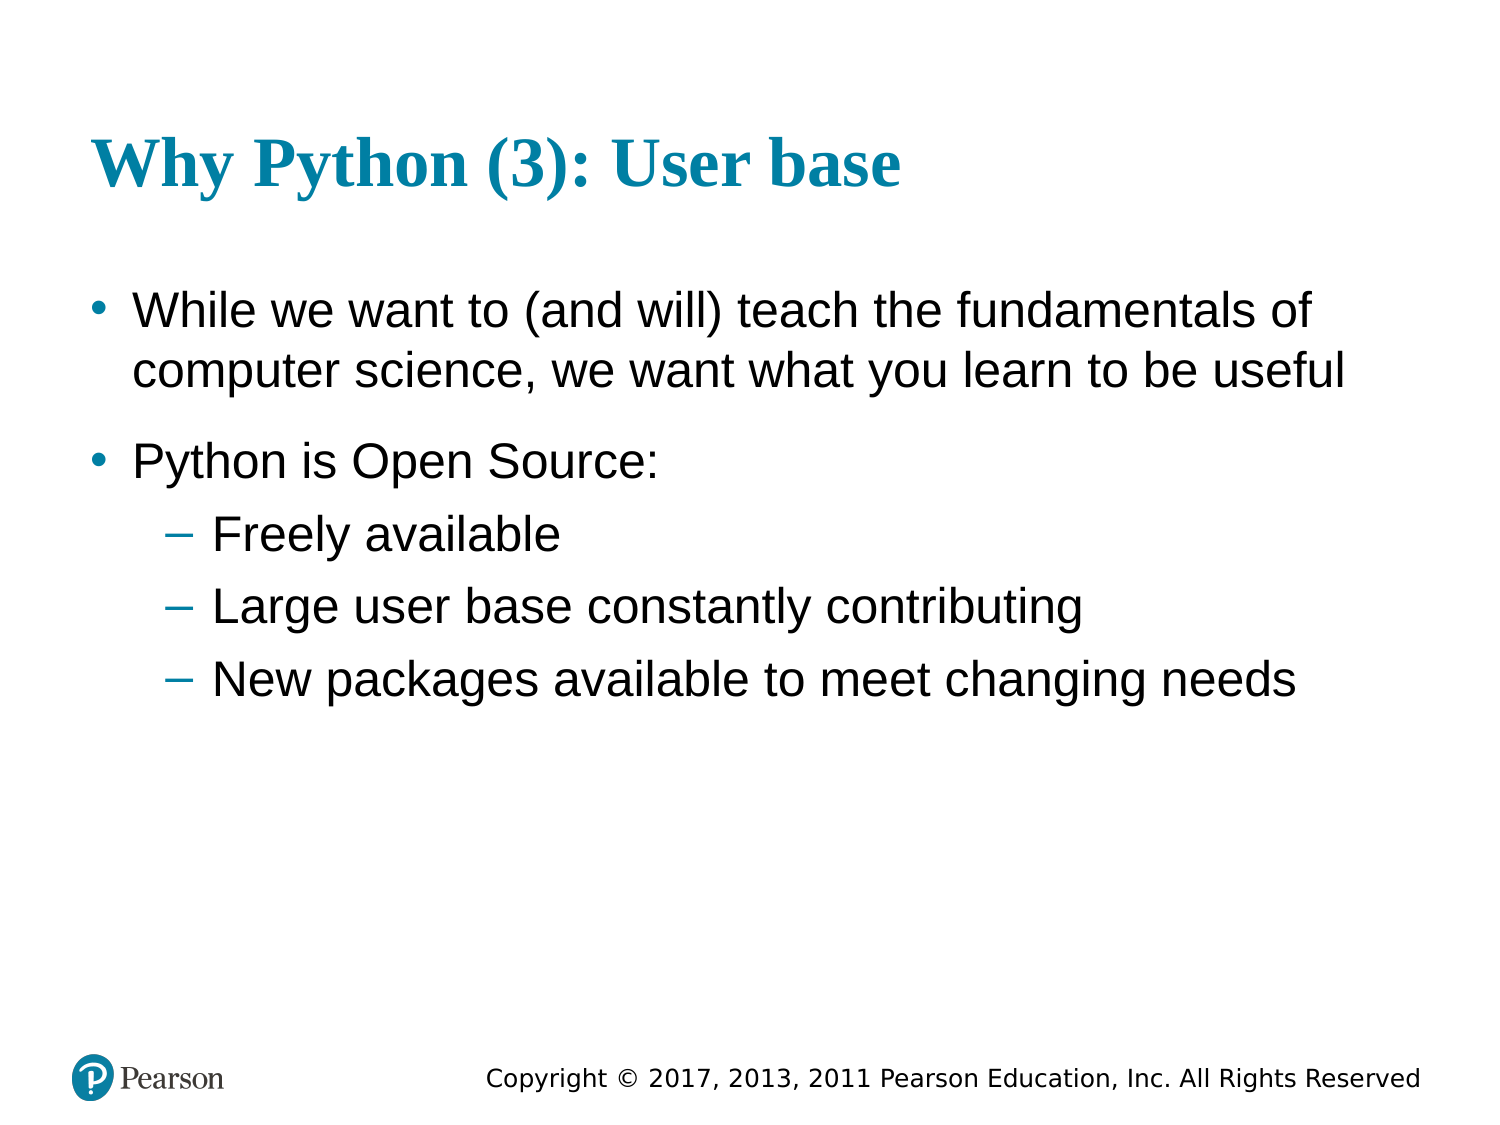

# Why Python (3): User base
While we want to (and will) teach the fundamentals of computer science, we want what you learn to be useful
Python is Open Source:
Freely available
Large user base constantly contributing
New packages available to meet changing needs